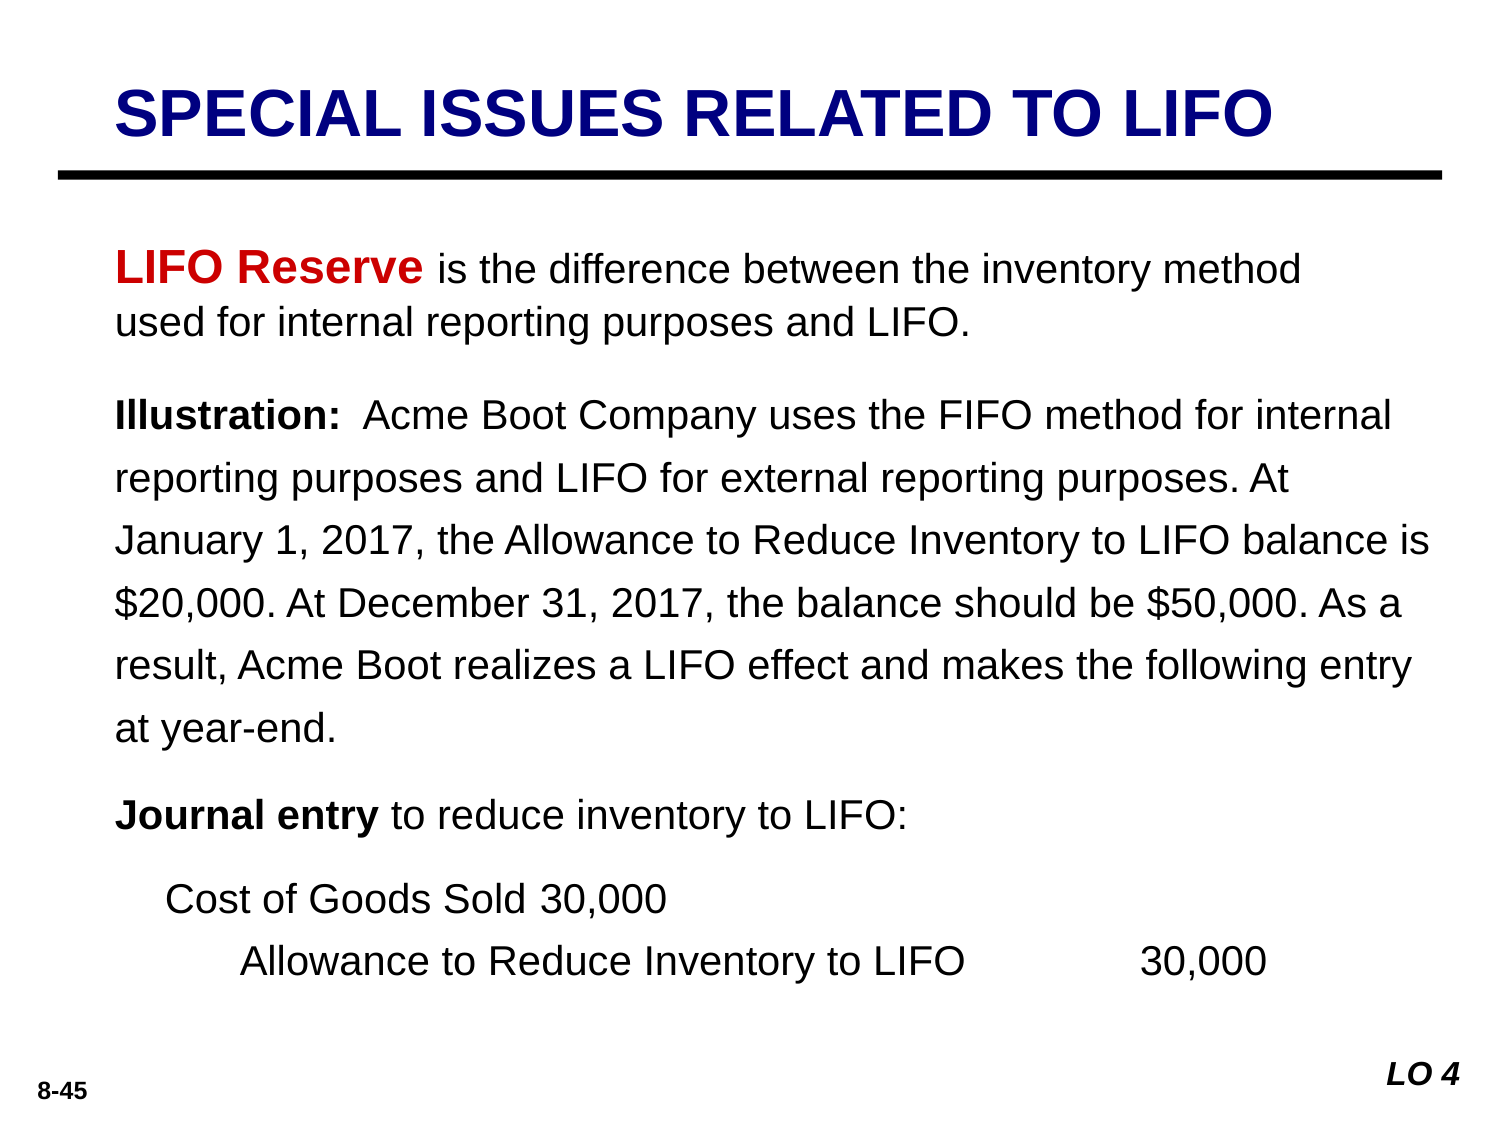

SPECIAL ISSUES RELATED TO LIFO

LIFO Reserve is the difference between the inventory method used for internal reporting purposes and LIFO.
Illustration:  Acme Boot Company uses the FIFO method for internal
reporting purposes and LIFO for external reporting purposes. At January 1, 2017, the Allowance to Reduce Inventory to LIFO balance is $20,000. At December 31, 2017, the balance should be $50,000. As a result, Acme Boot realizes a LIFO effect and makes the following entry at year-end.
Journal entry to reduce inventory to LIFO:
Cost of Goods Sold 	30,000
	Allowance to Reduce Inventory to LIFO 		30,000
LO 4